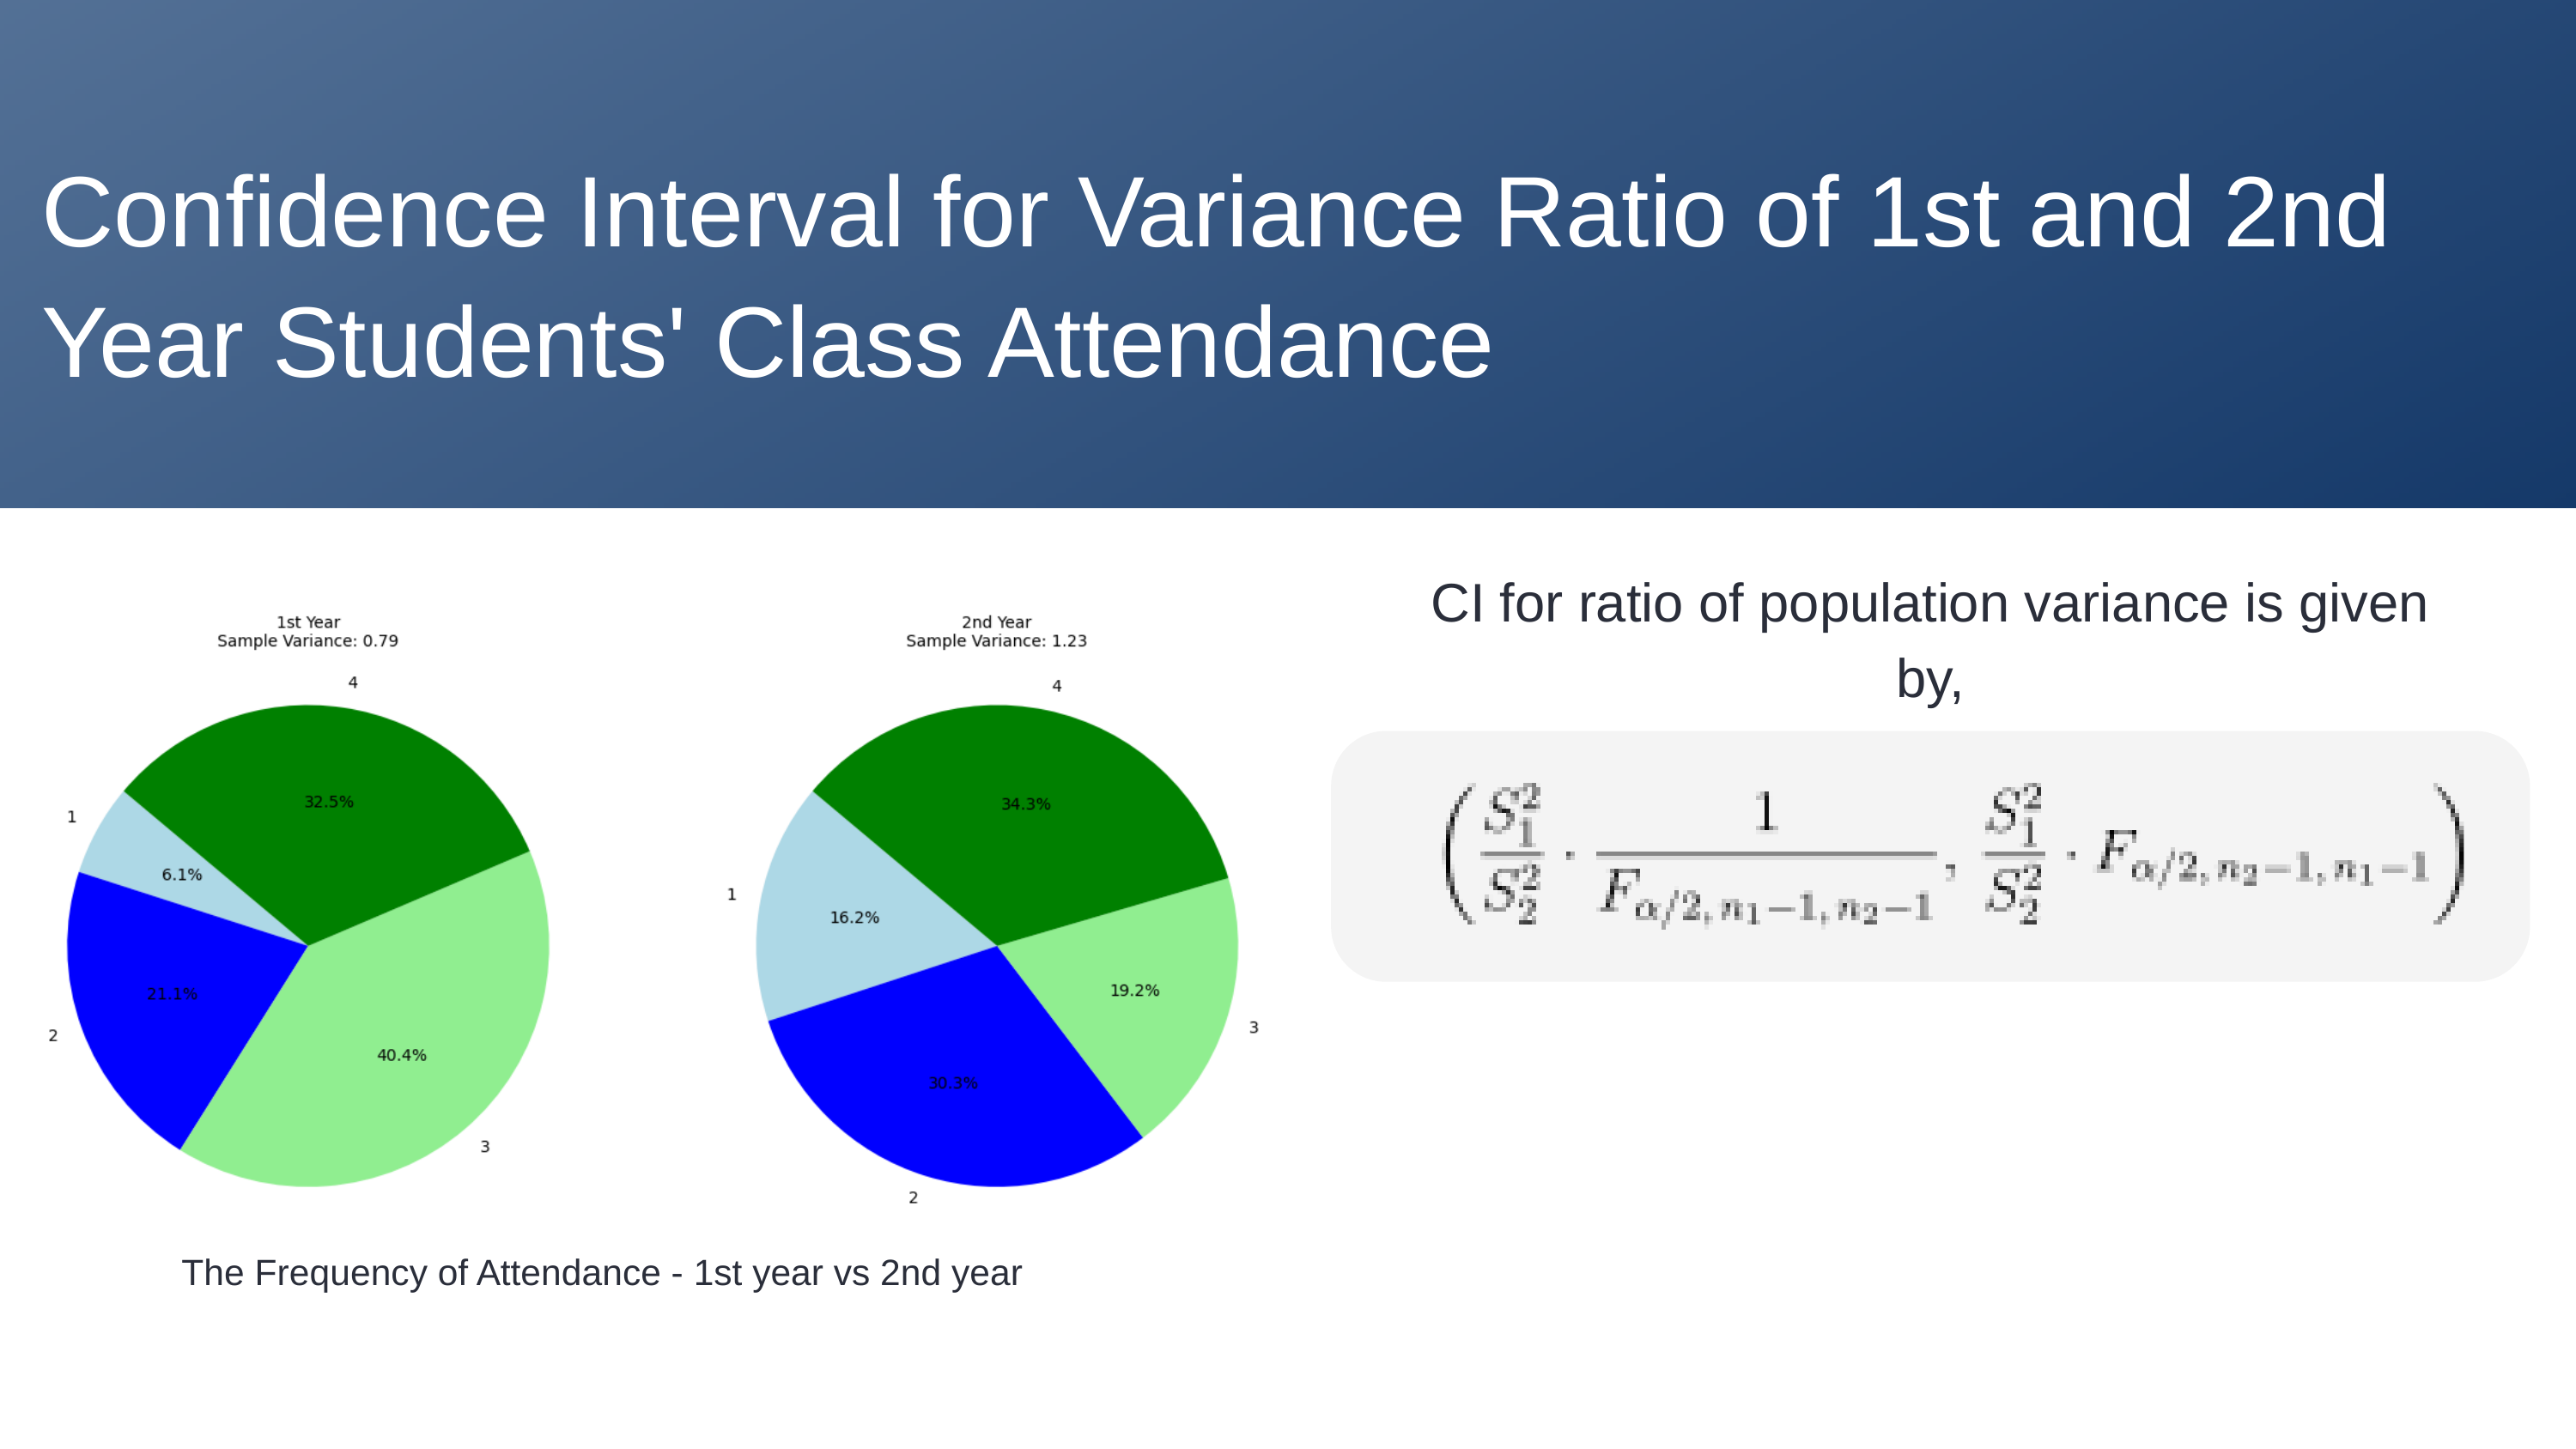

Confidence Interval for Variance Ratio of 1st and 2nd Year Students' Class Attendance
CI for ratio of population variance is given by,

The Frequency of Attendance - 1st year vs 2nd year